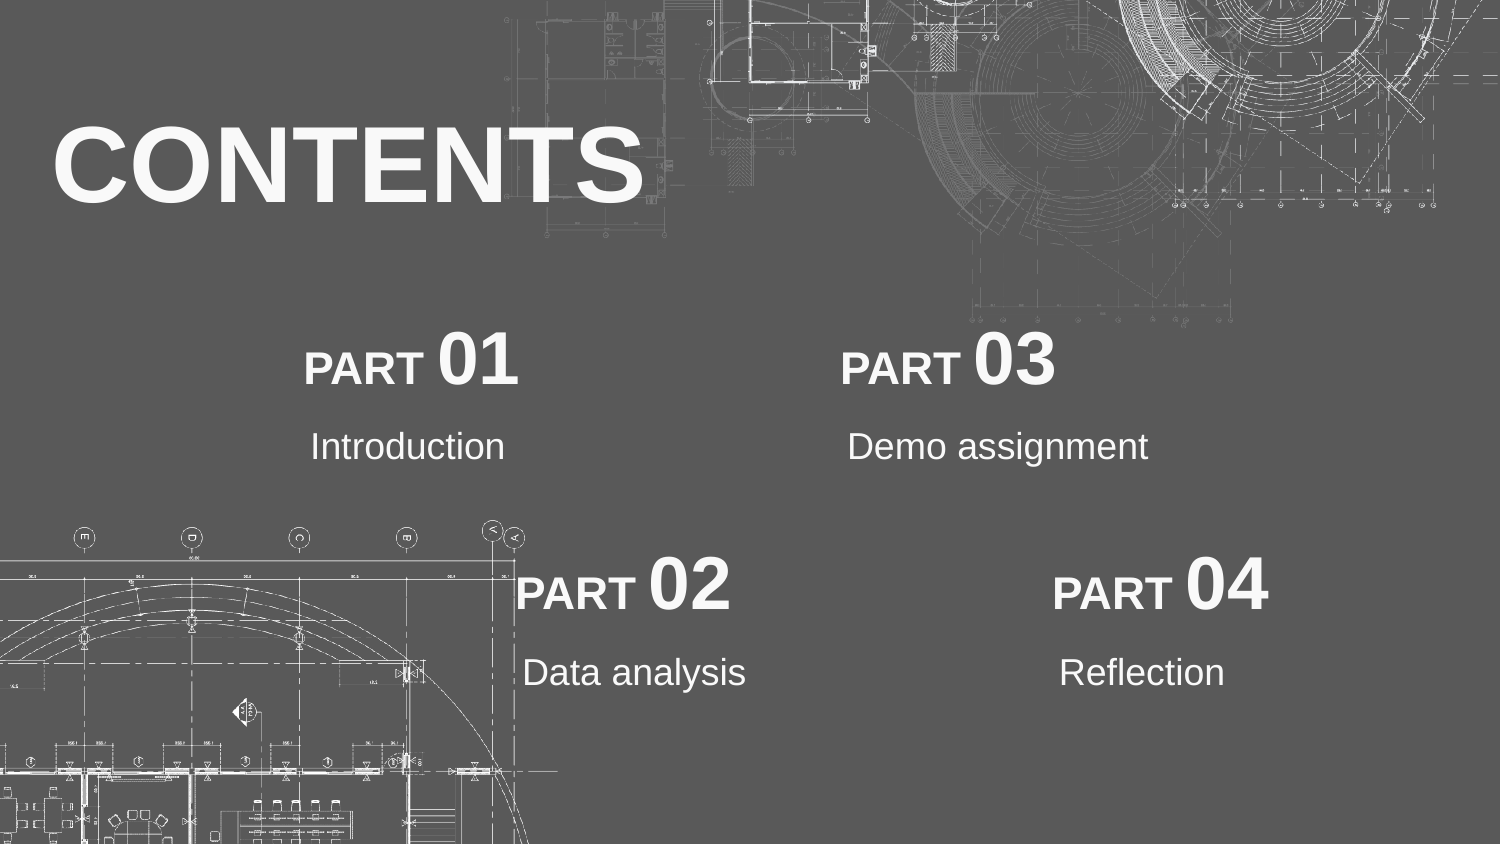

CONTENTS
PART 01
PART 03
Introduction
Demo assignment
PART 02
PART 04
Data analysis
Reflection